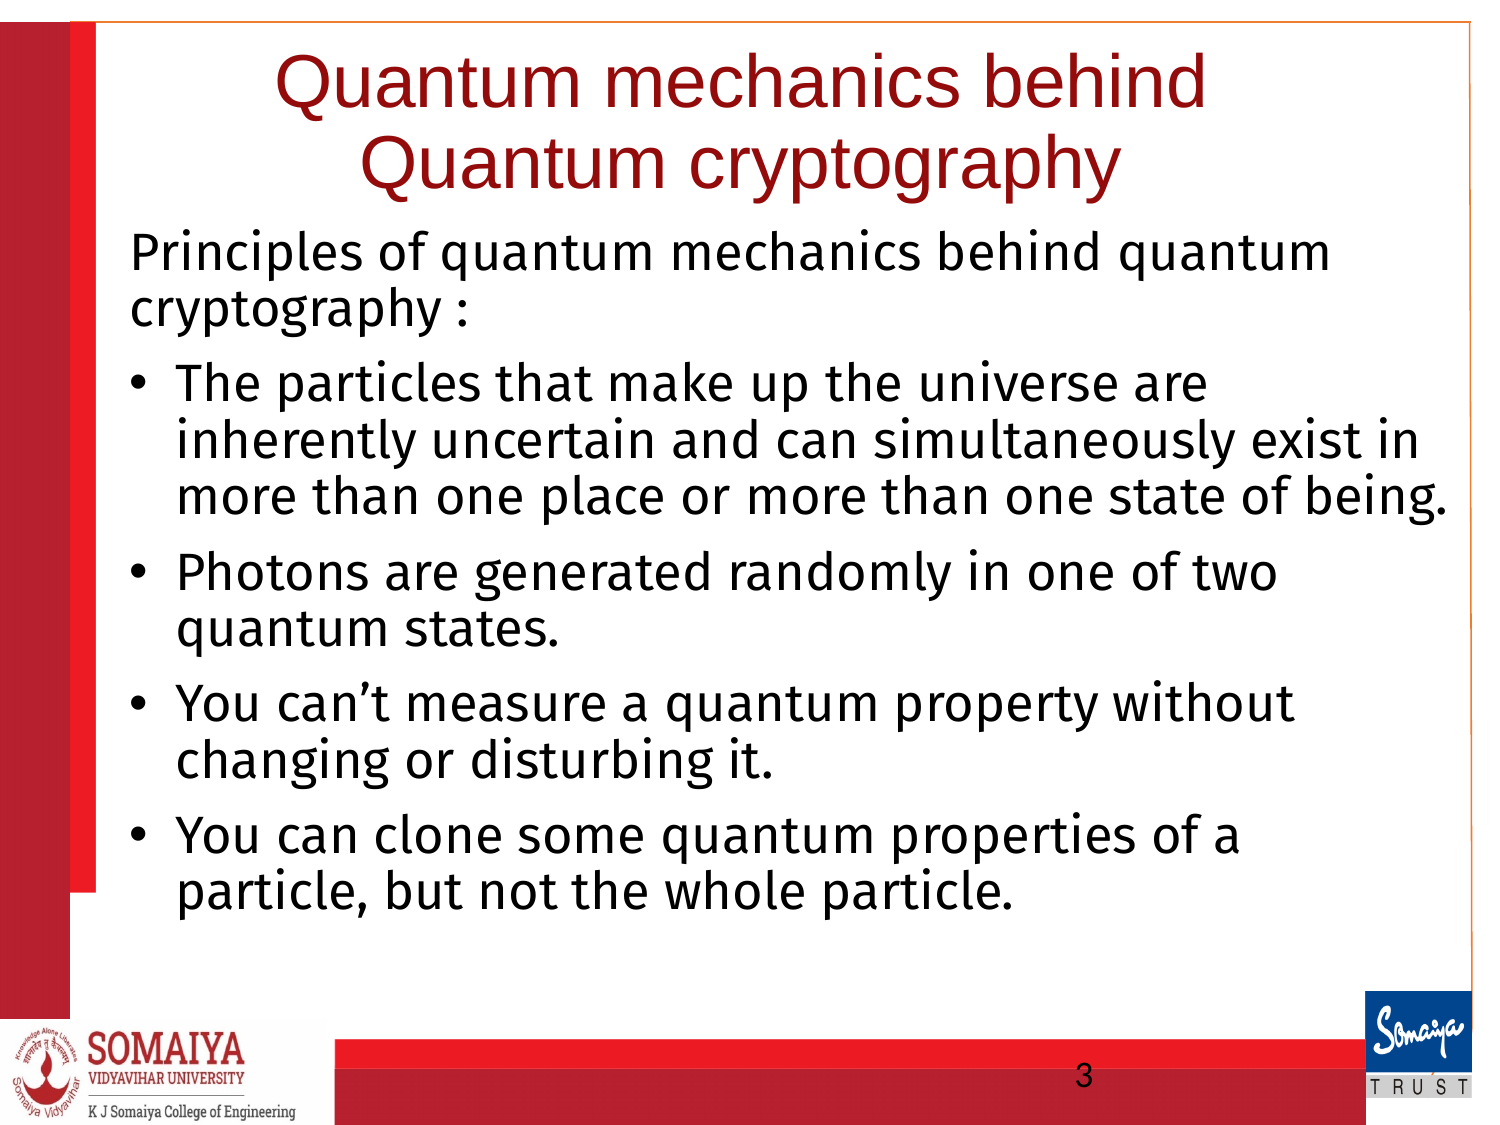

# Quantum mechanics behind Quantum cryptography
Principles of quantum mechanics behind quantum cryptography :
The particles that make up the universe are inherently uncertain and can simultaneously exist in more than one place or more than one state of being.
Photons are generated randomly in one of two quantum states.
You can’t measure a quantum property without changing or disturbing it.
You can clone some quantum properties of a particle, but not the whole particle.
3